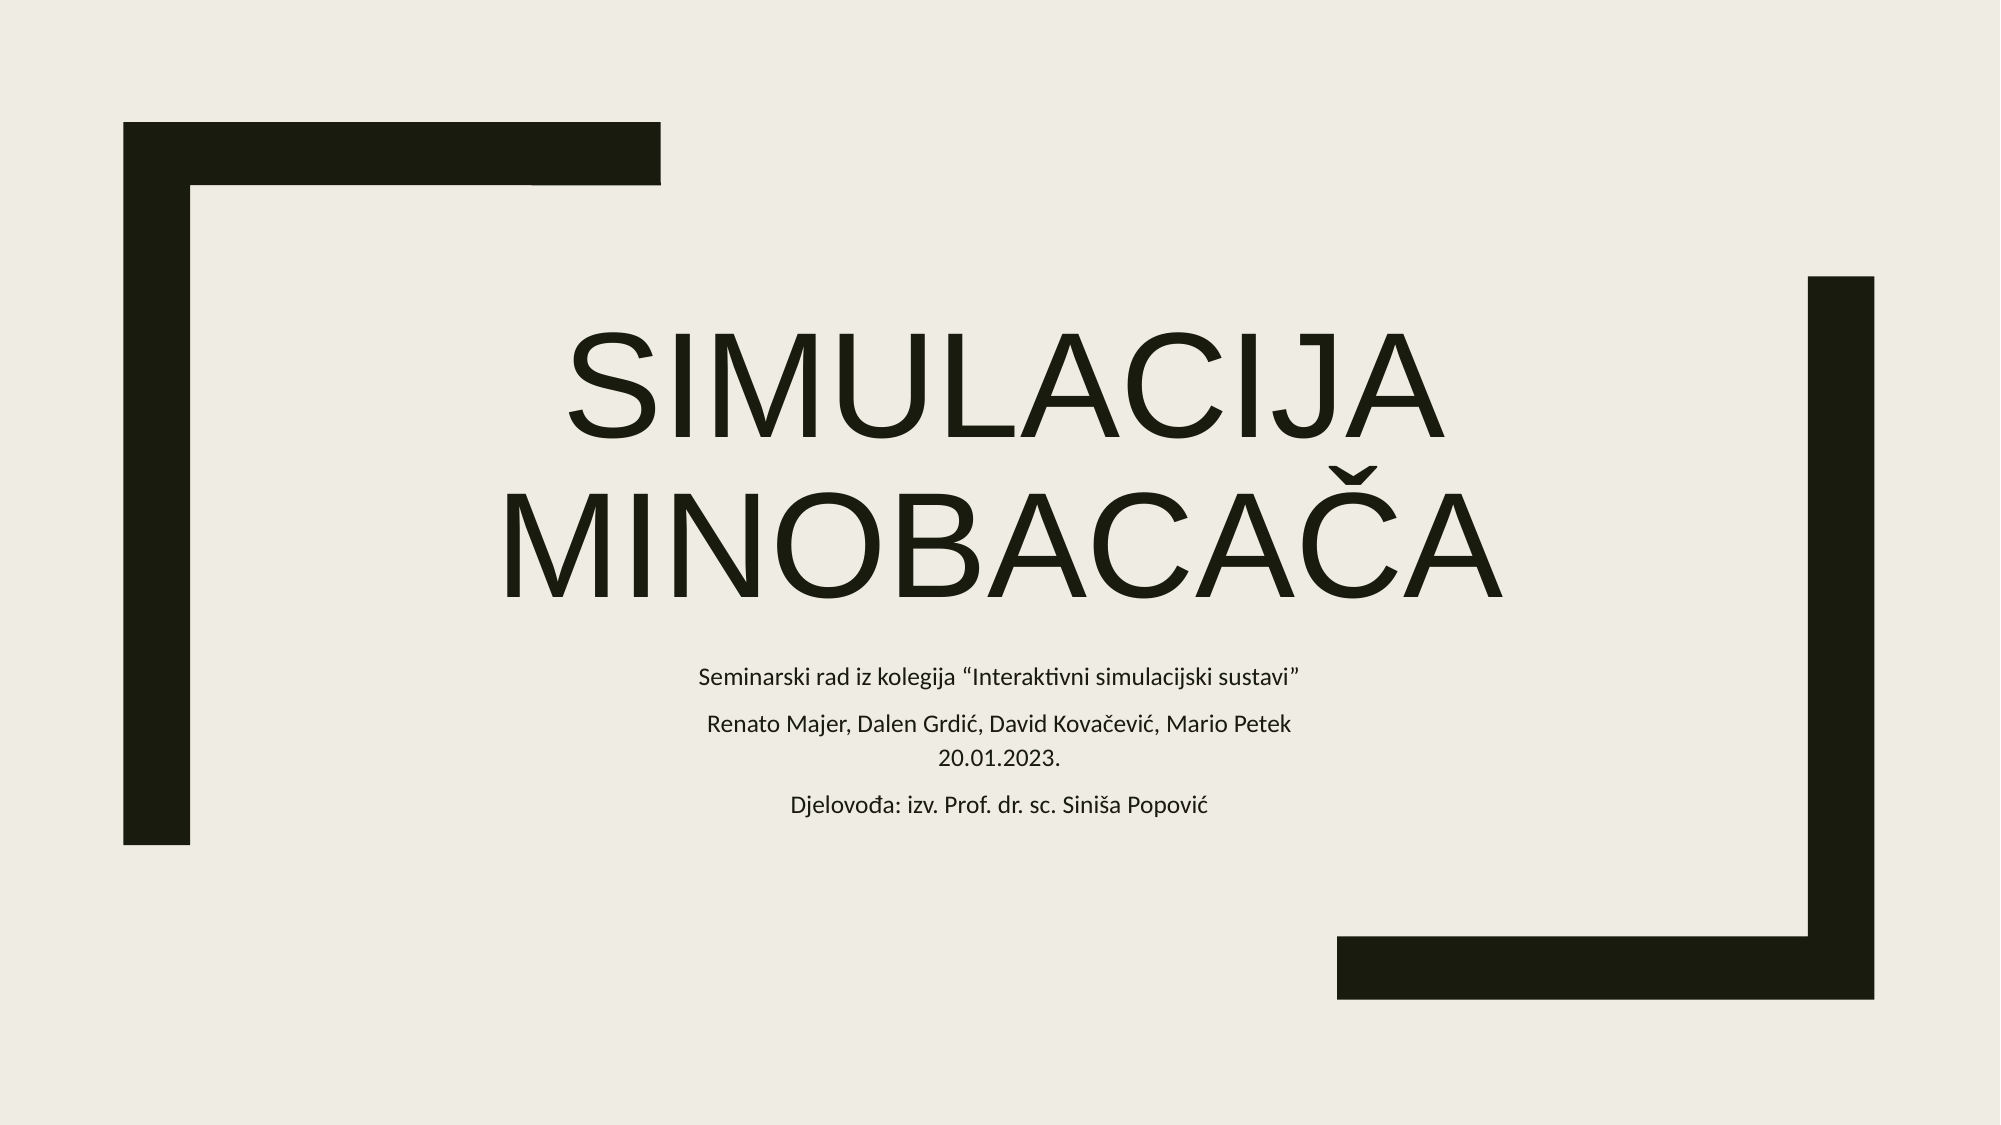

# Simulacija minobacača
Seminarski rad iz kolegija “Interaktivni simulacijski sustavi”
Renato Majer, Dalen Grdić, David Kovačević, Mario Petek
20.01.2023.
Djelovođa: izv. Prof. dr. sc. Siniša Popović